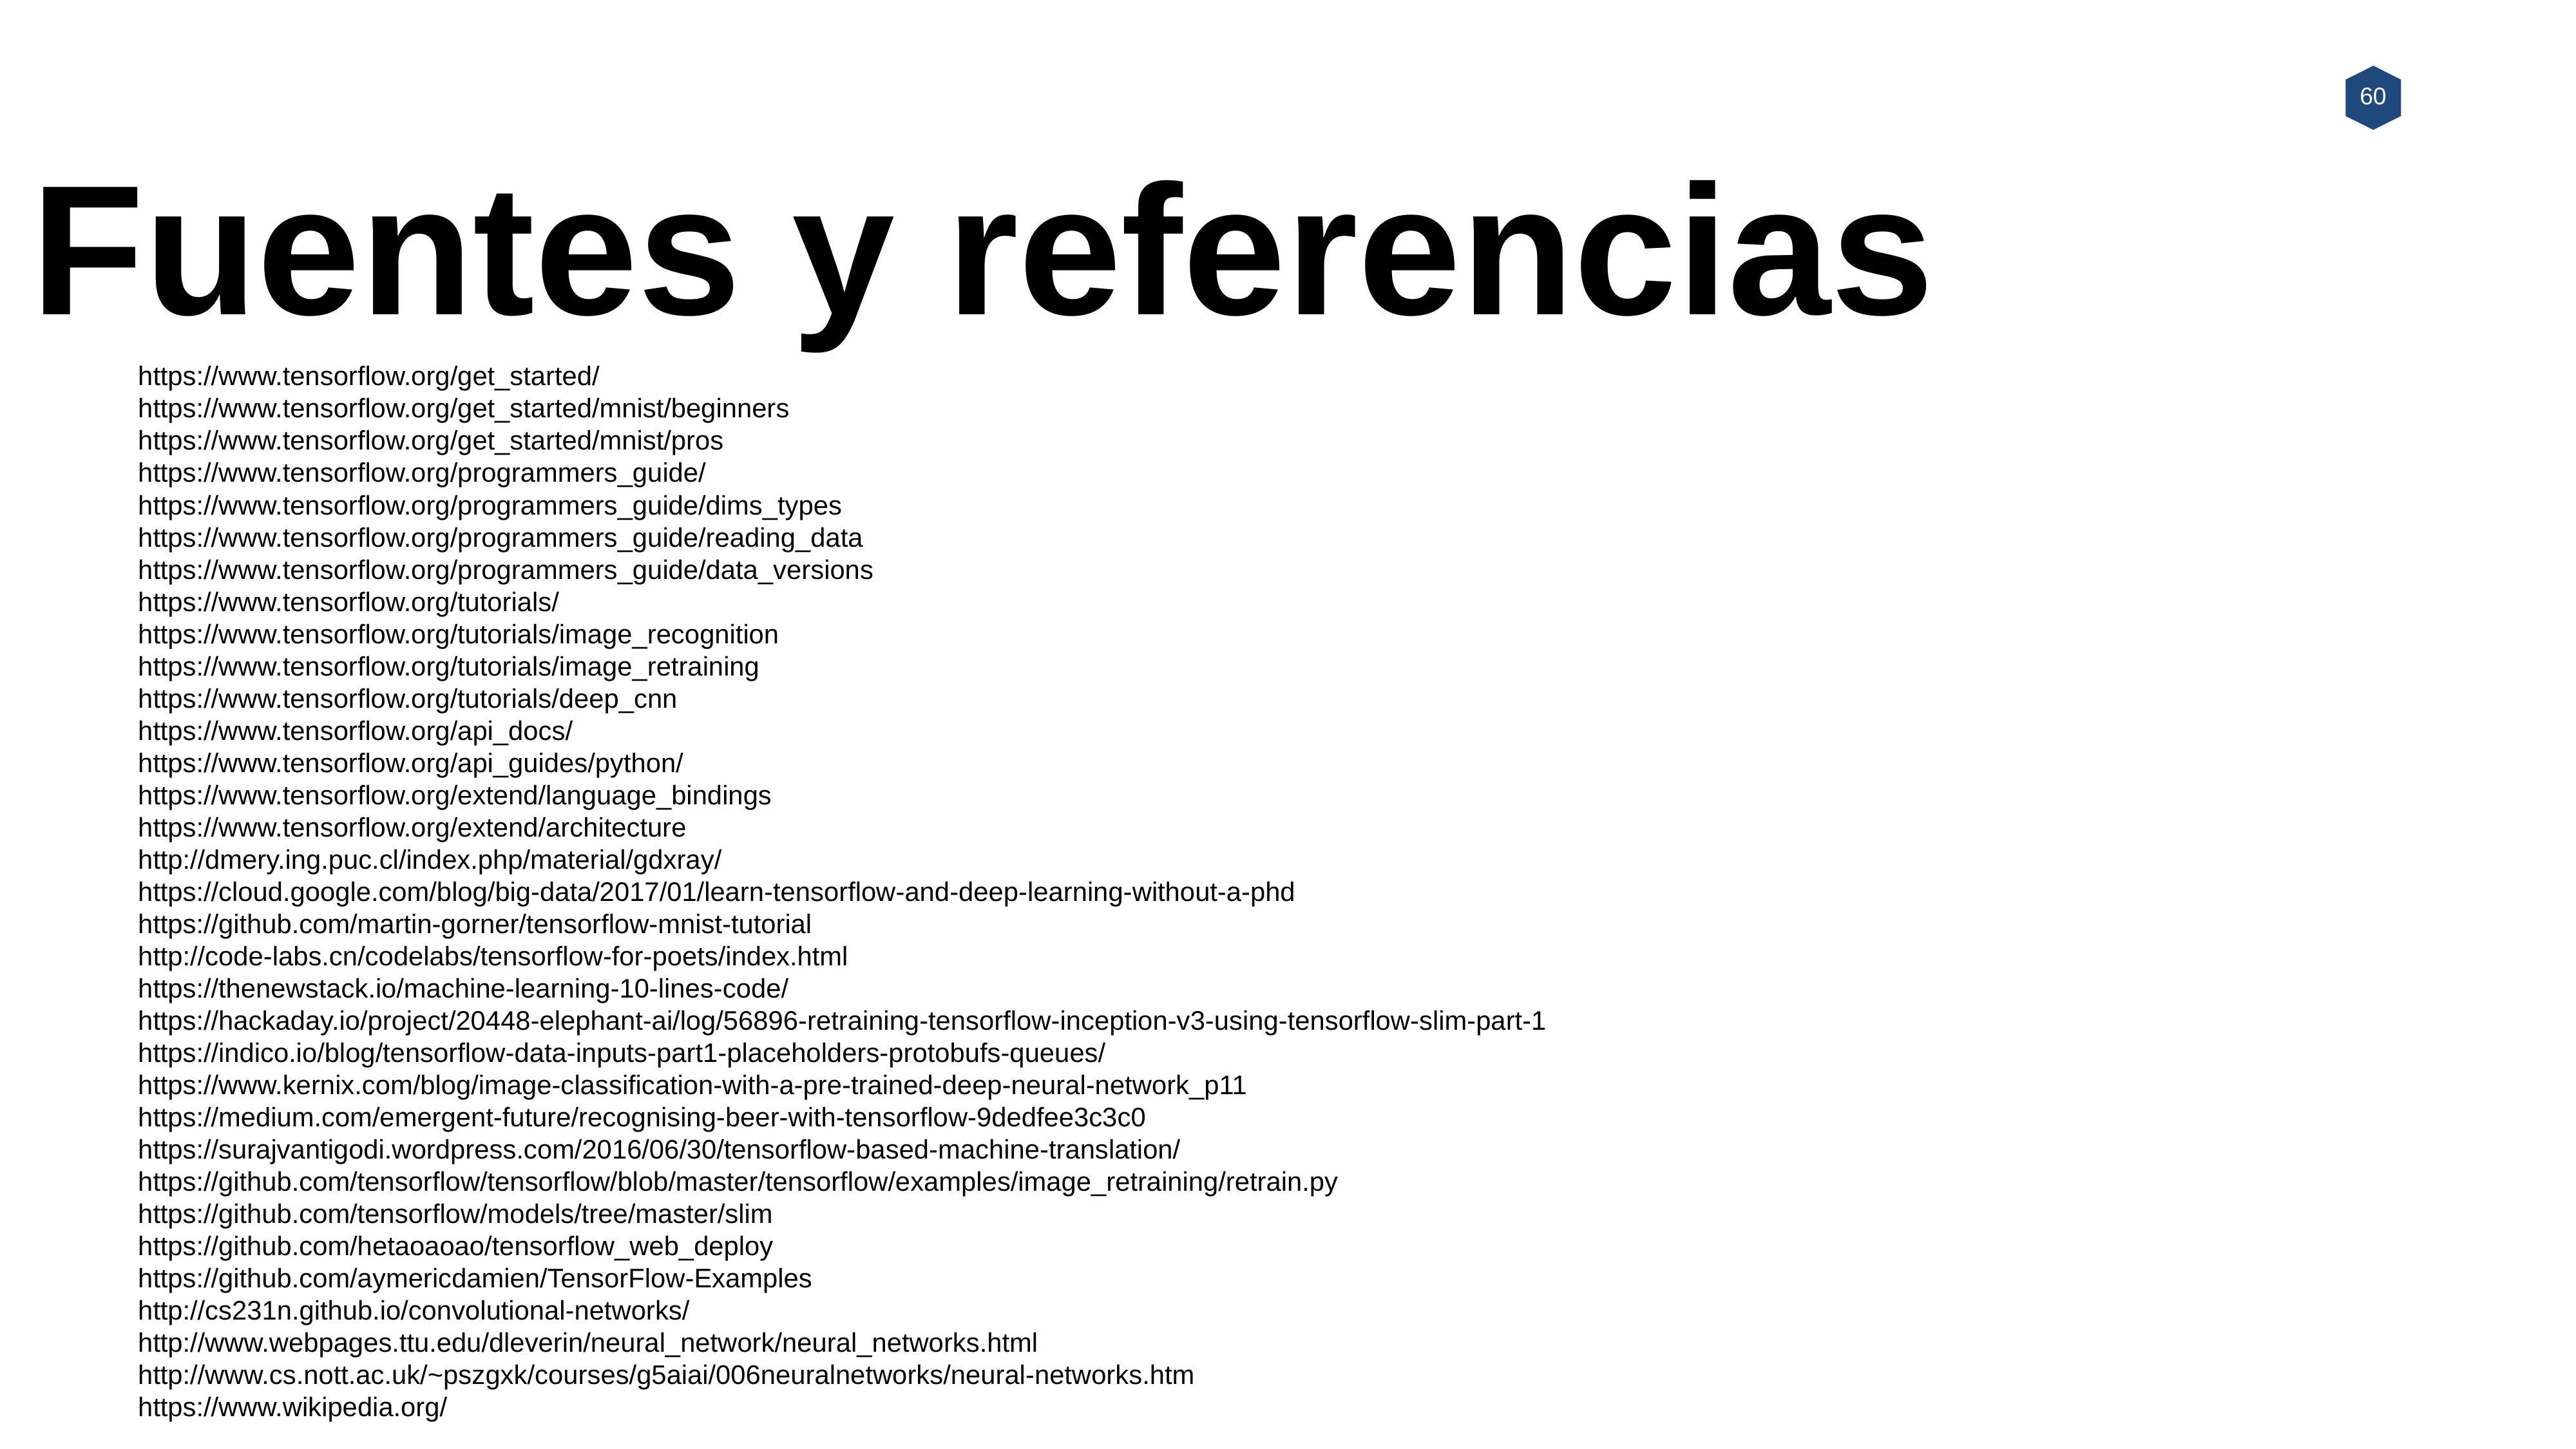

Fuentes y referencias
https://www.tensorflow.org/get_started/
https://www.tensorflow.org/get_started/mnist/beginners
https://www.tensorflow.org/get_started/mnist/pros
https://www.tensorflow.org/programmers_guide/
https://www.tensorflow.org/programmers_guide/dims_types
https://www.tensorflow.org/programmers_guide/reading_data
https://www.tensorflow.org/programmers_guide/data_versions
https://www.tensorflow.org/tutorials/
https://www.tensorflow.org/tutorials/image_recognition
https://www.tensorflow.org/tutorials/image_retraining
https://www.tensorflow.org/tutorials/deep_cnn
https://www.tensorflow.org/api_docs/
https://www.tensorflow.org/api_guides/python/
https://www.tensorflow.org/extend/language_bindings
https://www.tensorflow.org/extend/architecture
http://dmery.ing.puc.cl/index.php/material/gdxray/
https://cloud.google.com/blog/big-data/2017/01/learn-tensorflow-and-deep-learning-without-a-phd
https://github.com/martin-gorner/tensorflow-mnist-tutorial
http://code-labs.cn/codelabs/tensorflow-for-poets/index.html
https://thenewstack.io/machine-learning-10-lines-code/
https://hackaday.io/project/20448-elephant-ai/log/56896-retraining-tensorflow-inception-v3-using-tensorflow-slim-part-1
https://indico.io/blog/tensorflow-data-inputs-part1-placeholders-protobufs-queues/
https://www.kernix.com/blog/image-classification-with-a-pre-trained-deep-neural-network_p11
https://medium.com/emergent-future/recognising-beer-with-tensorflow-9dedfee3c3c0
https://surajvantigodi.wordpress.com/2016/06/30/tensorflow-based-machine-translation/
https://github.com/tensorflow/tensorflow/blob/master/tensorflow/examples/image_retraining/retrain.py
https://github.com/tensorflow/models/tree/master/slim
https://github.com/hetaoaoao/tensorflow_web_deploy
https://github.com/aymericdamien/TensorFlow-Examples
http://cs231n.github.io/convolutional-networks/
http://www.webpages.ttu.edu/dleverin/neural_network/neural_networks.html
http://www.cs.nott.ac.uk/~pszgxk/courses/g5aiai/006neuralnetworks/neural-networks.htm
https://www.wikipedia.org/